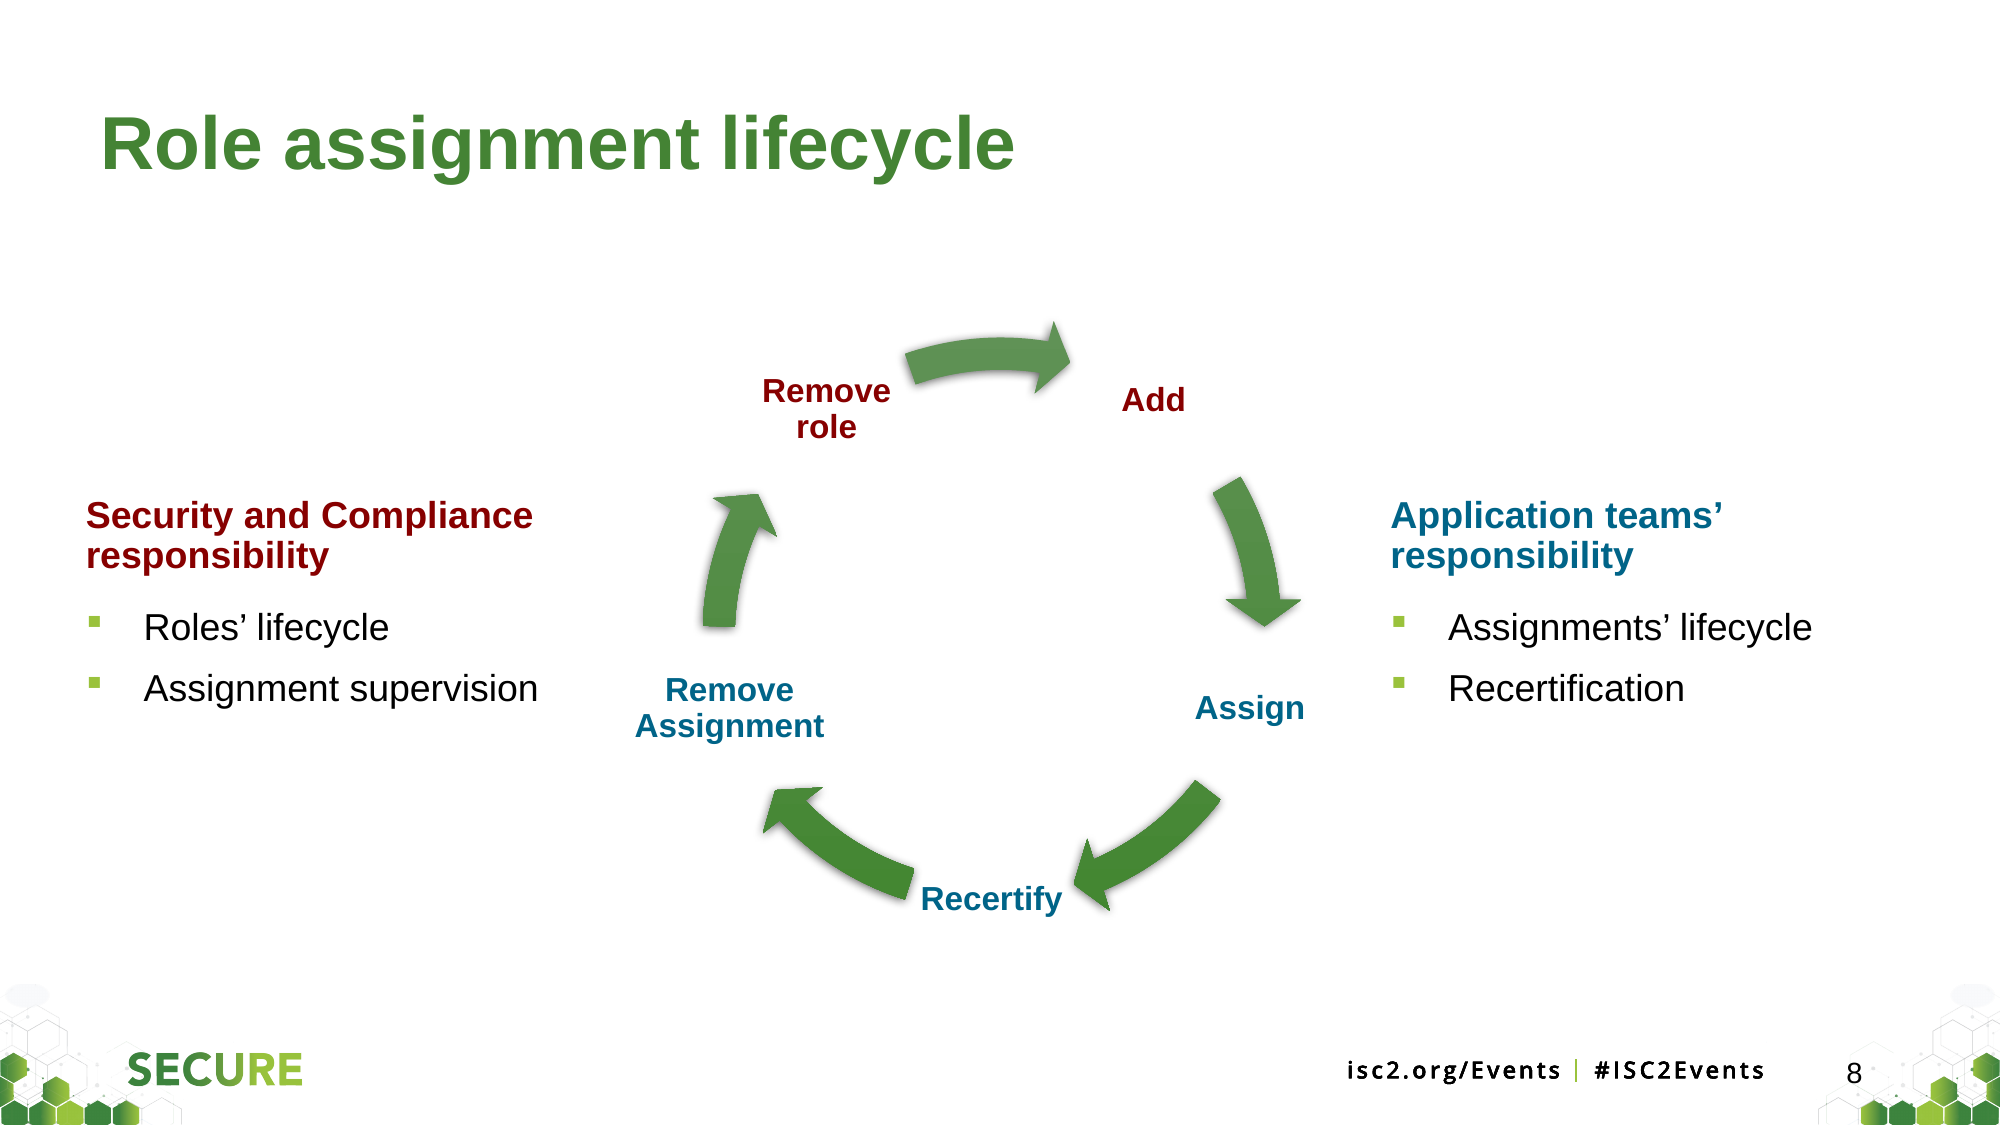

# Role assignment lifecycle
Add
Assign
Recertify
Remove Assignment
Remove role
Security and Compliance responsibility
Roles’ lifecycle
Assignment supervision
Application teams’ responsibility
Assignments’ lifecycle
Recertification

8